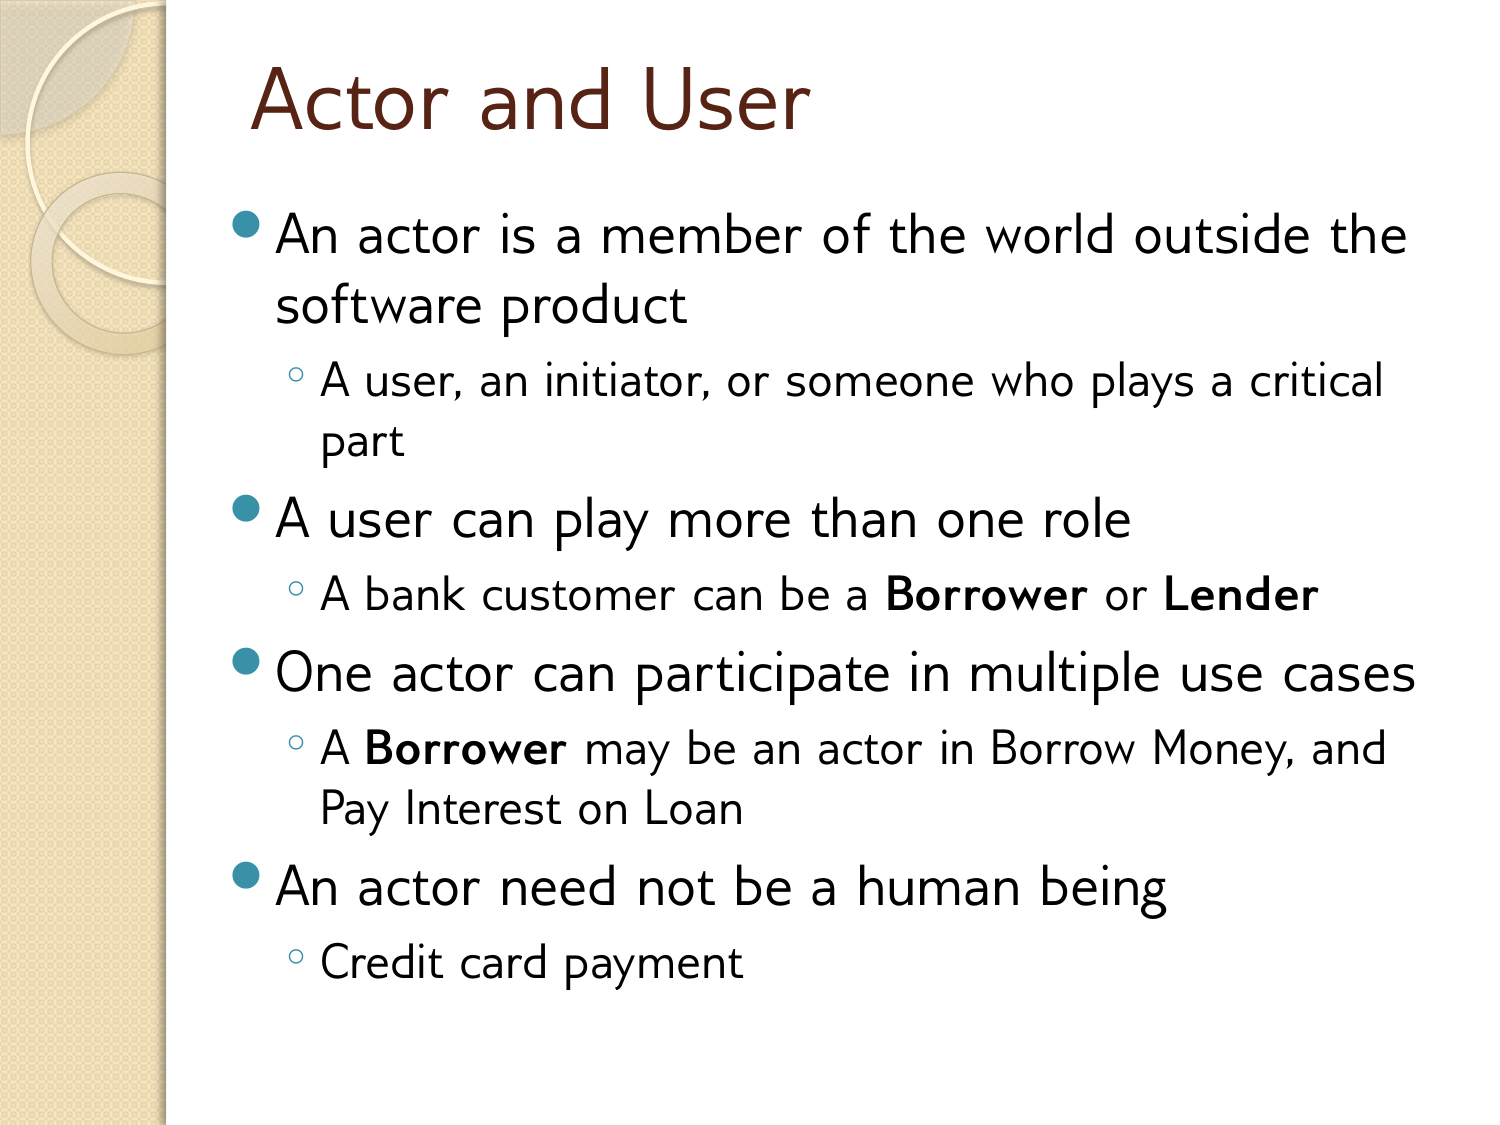

# Actor and User
An actor is a member of the world outside the software product
A user, an initiator, or someone who plays a critical part
A user can play more than one role
A bank customer can be a Borrower or Lender
One actor can participate in multiple use cases
A Borrower may be an actor in Borrow Money, and Pay Interest on Loan
An actor need not be a human being
Credit card payment